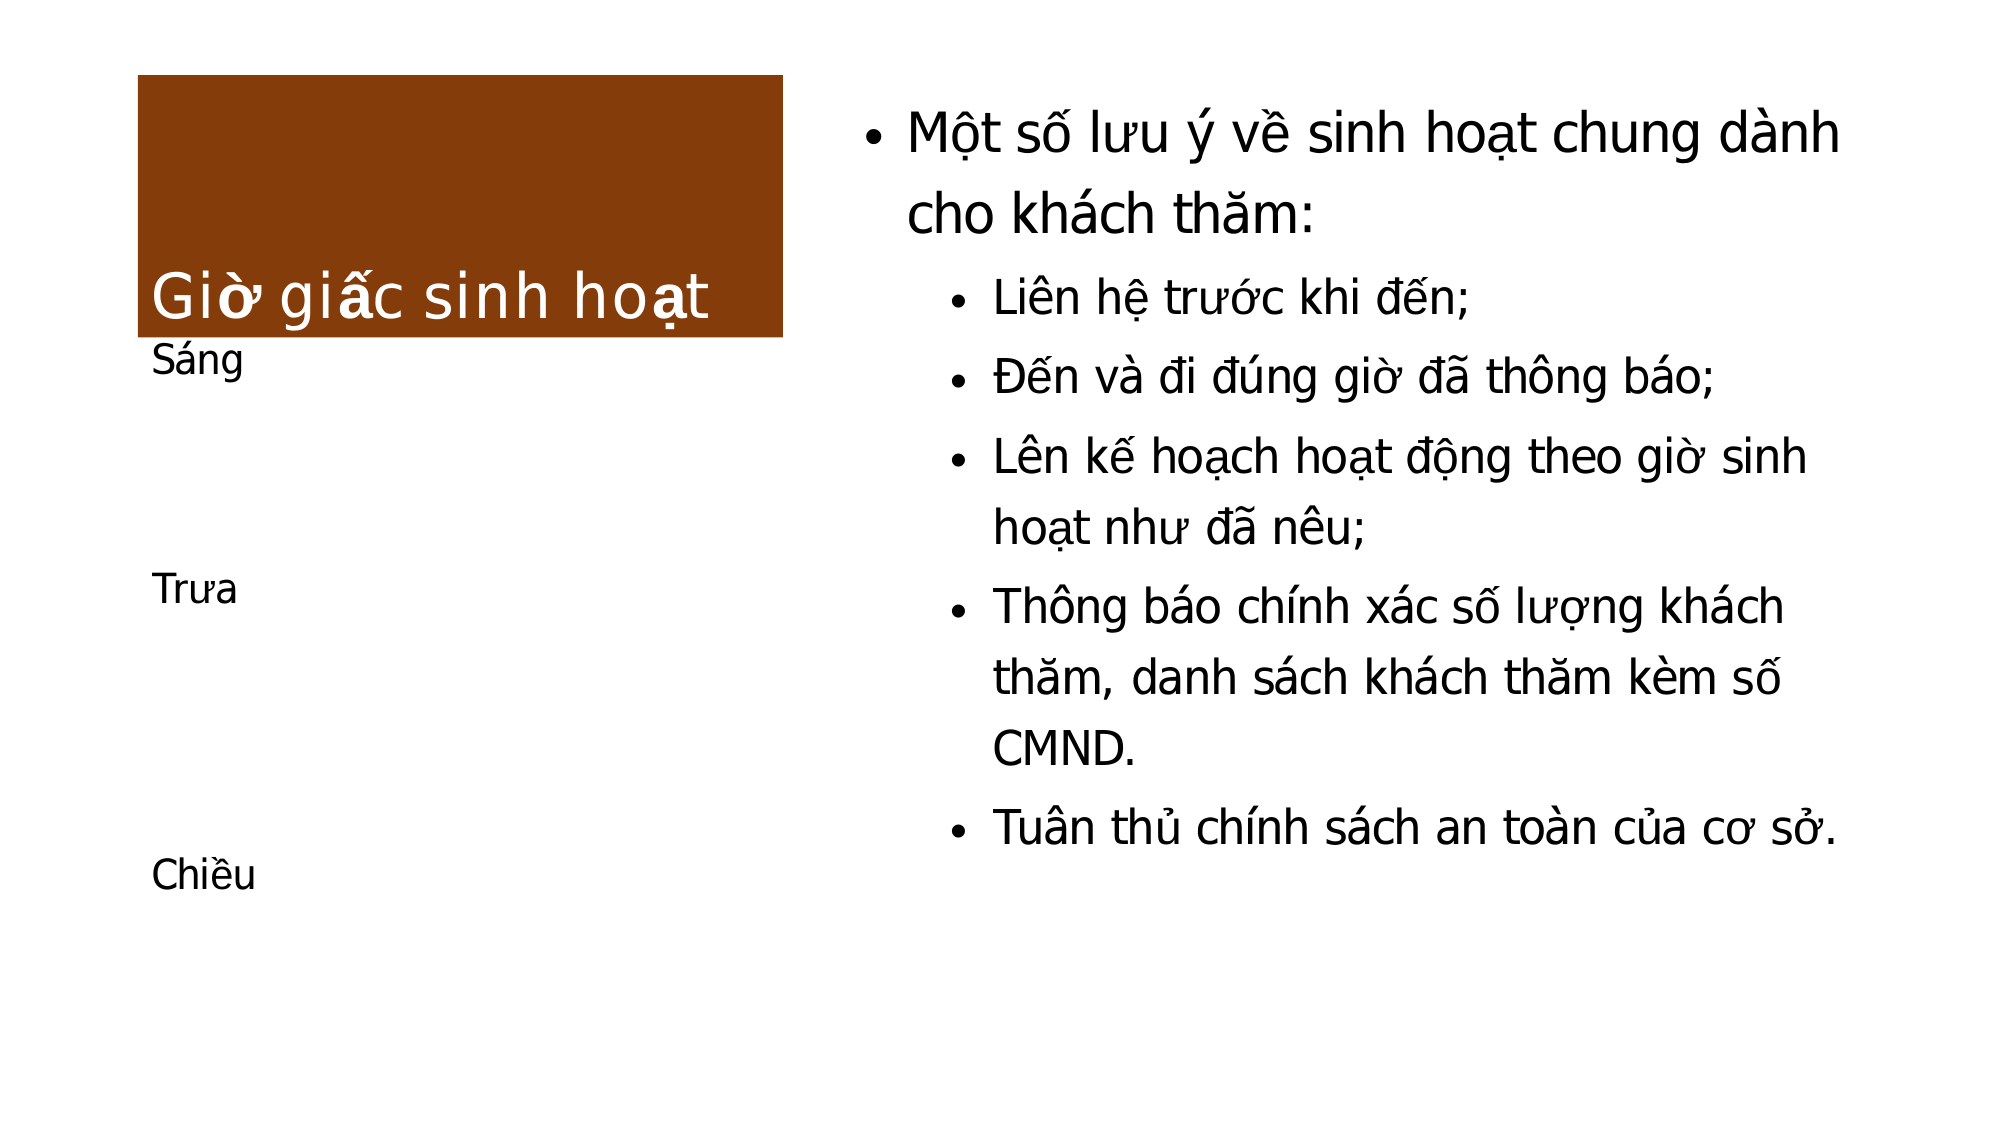

# Giờ giấc sinh hoạt
Một số lưu ý về sinh hoạt chung dành cho khách thăm:
Liên hệ trước khi đến;
Đến và đi đúng giờ đã thông báo;
Lên kế hoạch hoạt động theo giờ sinh hoạt như đã nêu;
Thông báo chính xác số lượng khách thăm, danh sách khách thăm kèm số CMND.
Tuân thủ chính sách an toàn của cơ sở.

Sáng

Trưa

Chiều